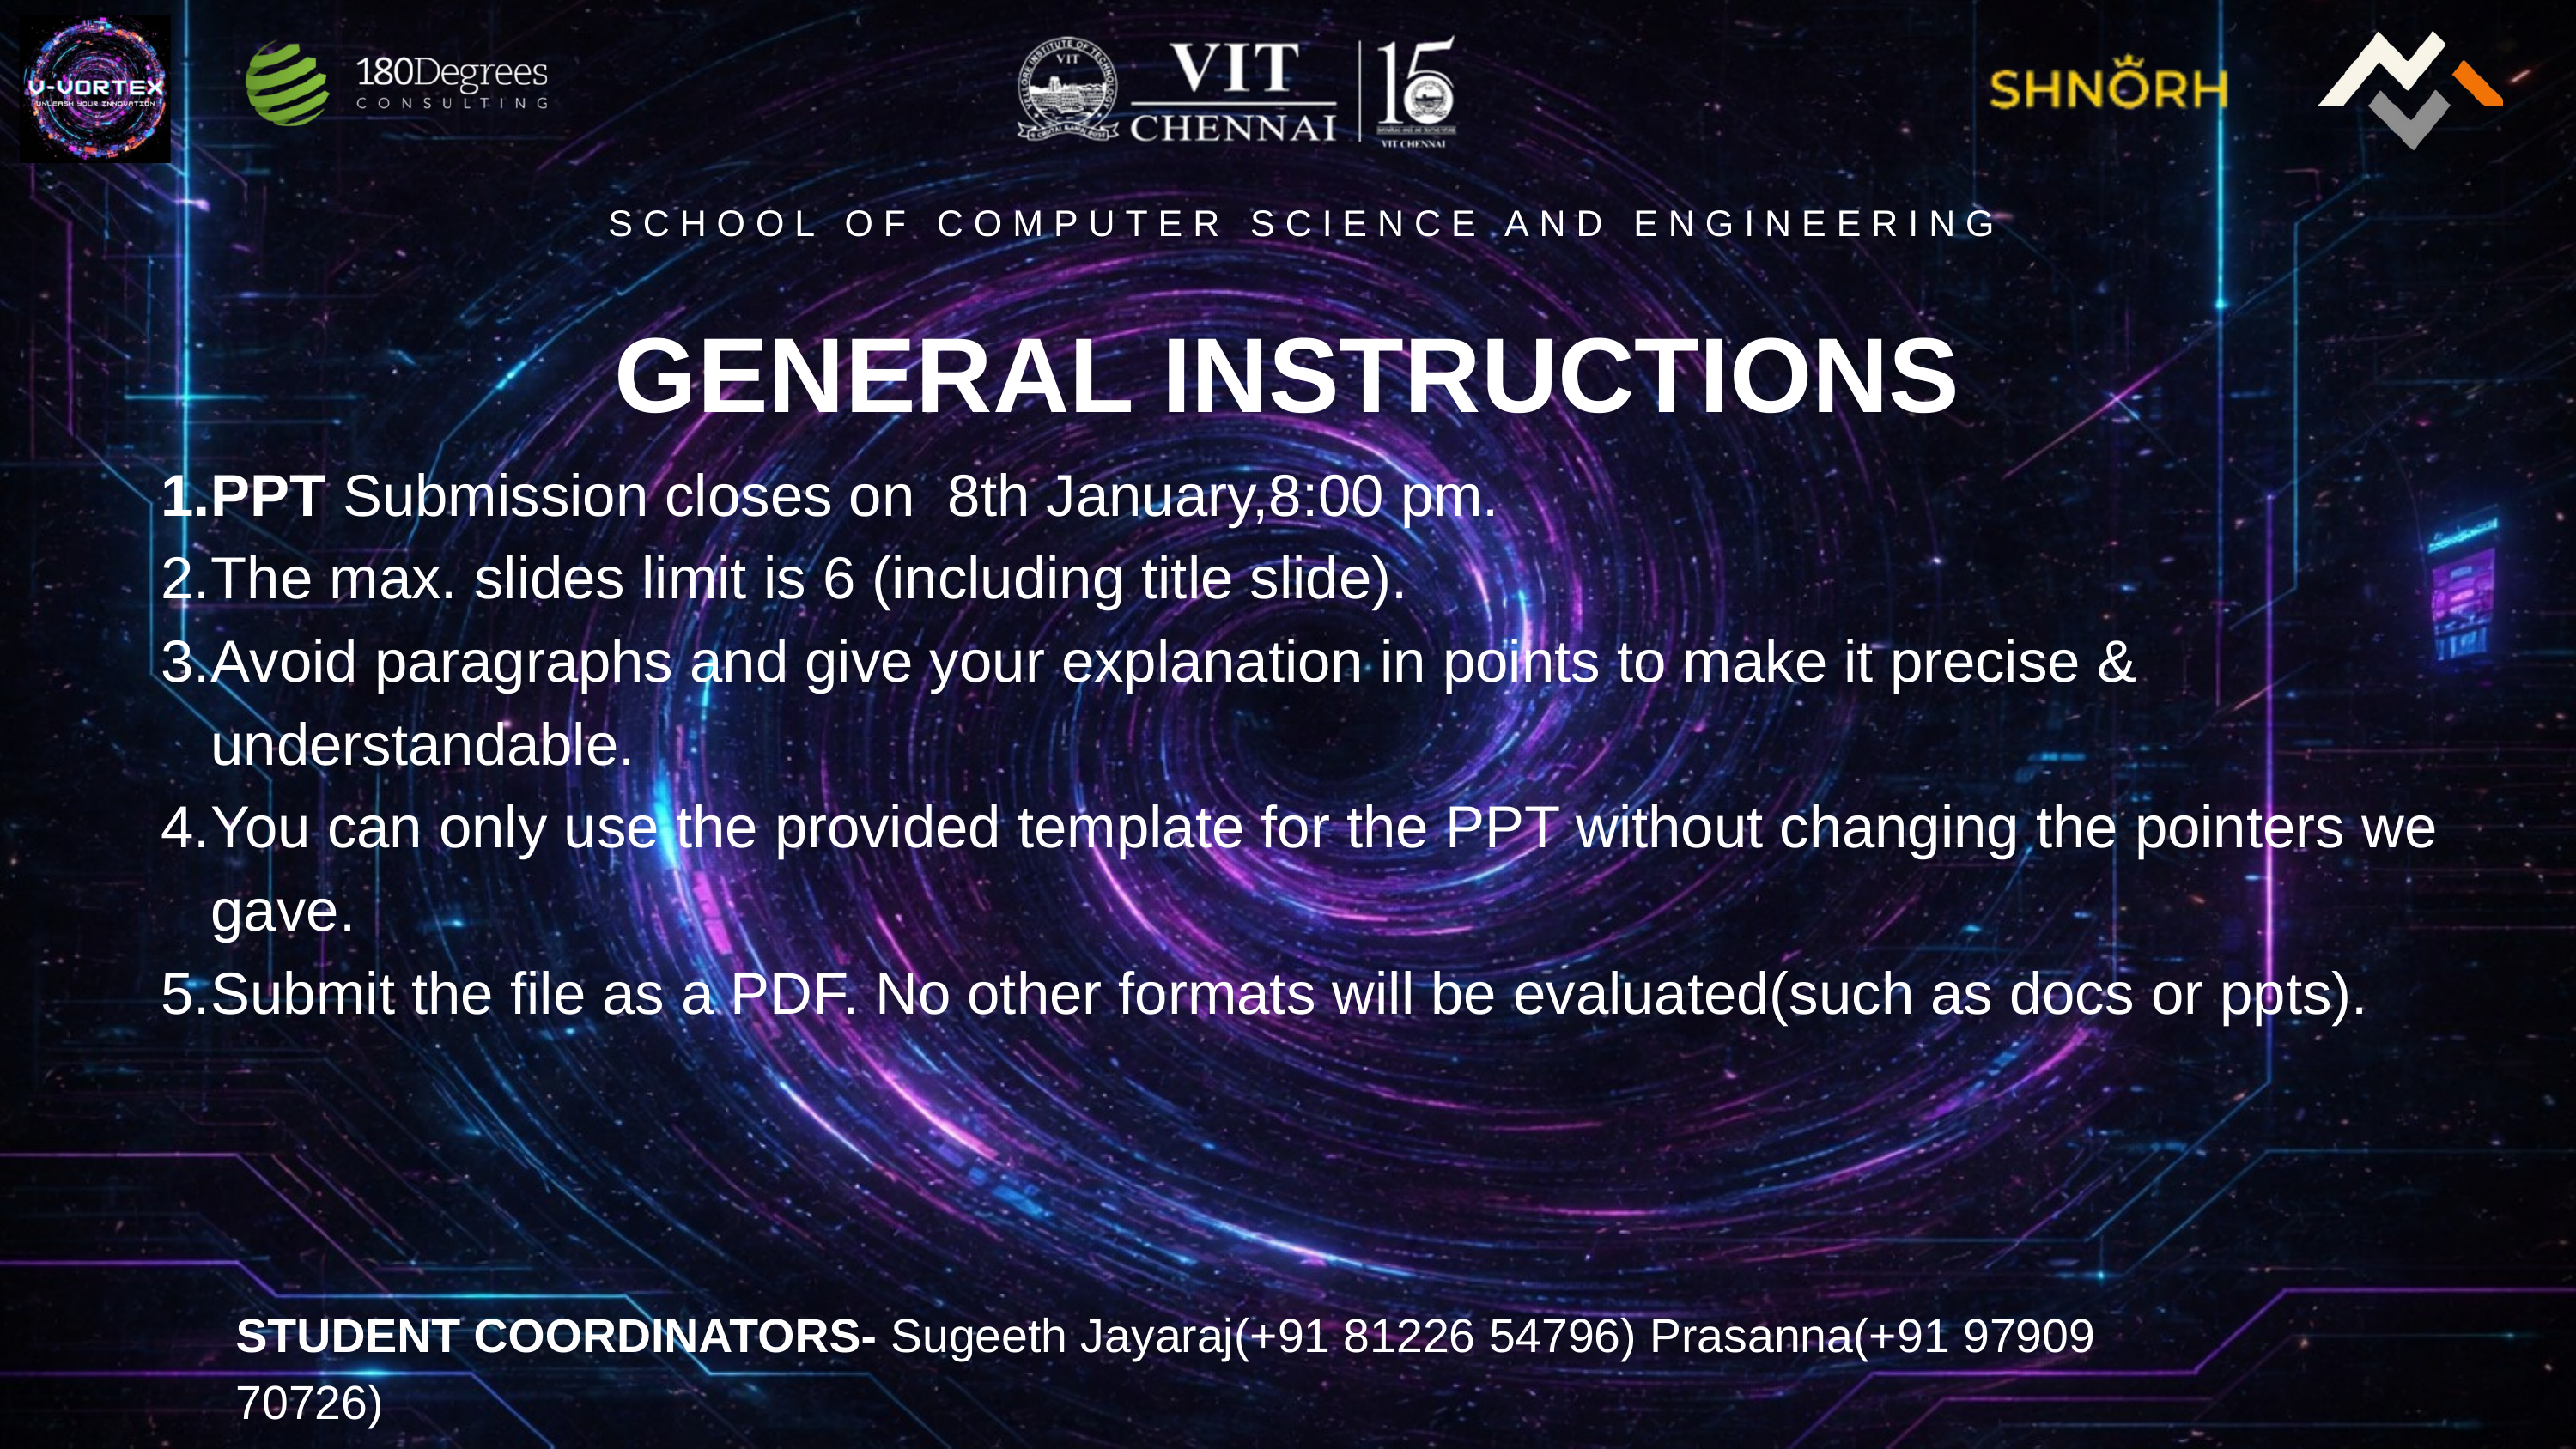

SCHOOL OF COMPUTER SCIENCE AND ENGINEERING

GENERAL INSTRUCTIONS
PPT Submission closes on  8th January,8:00 pm.
The max. slides limit is 6 (including title slide).
Avoid paragraphs and give your explanation in points to make it precise & understandable.
You can only use the provided template for the PPT without changing the pointers we gave.
Submit the file as a PDF. No other formats will be evaluated(such as docs or ppts).

STUDENT COORDINATORS- Sugeeth Jayaraj(+91 81226 54796) Prasanna(+91 97909 70726)